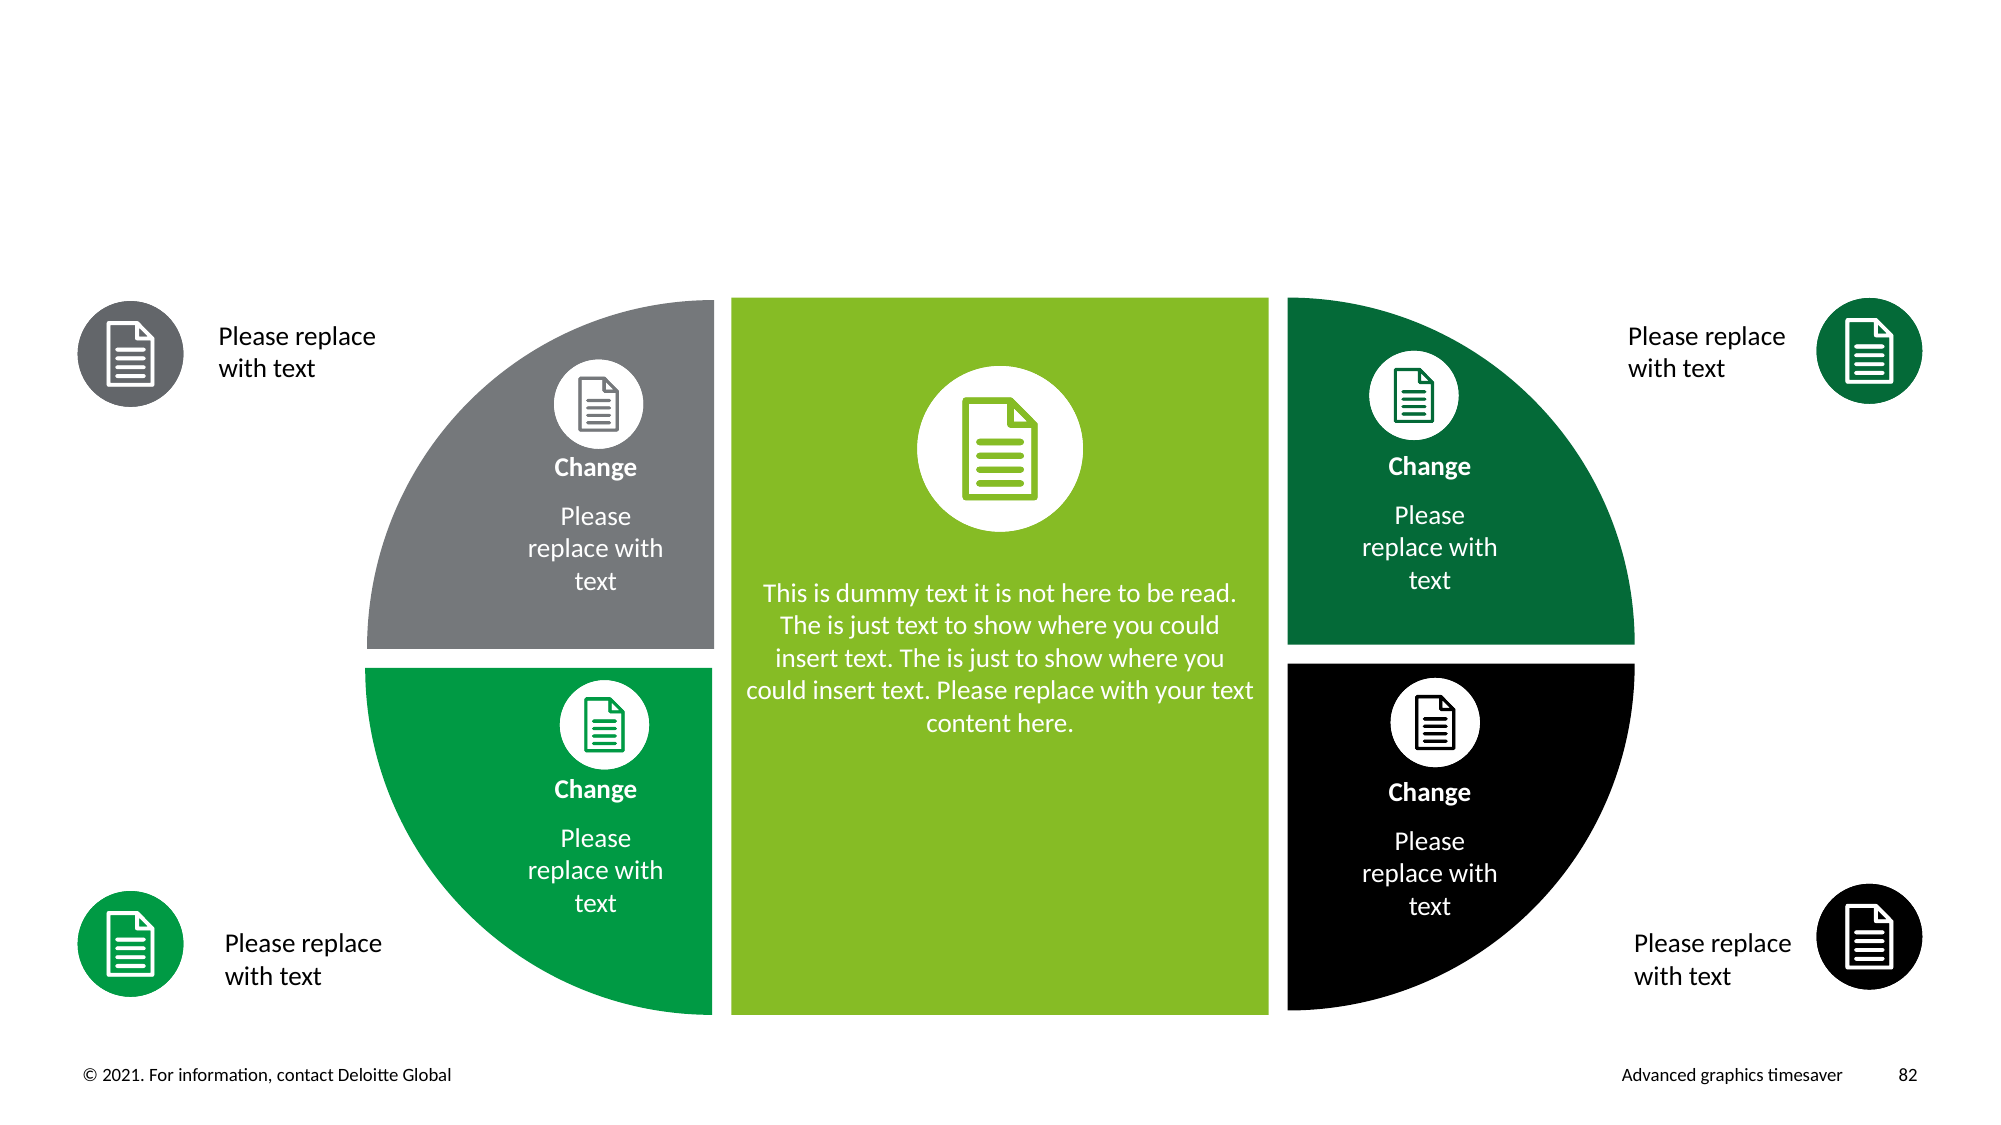

This is dummy text it is not here to be read. The is just text to show where you could insert text. The is just to show where you could insert text. Please replace with your text content here.

Please replace with text
Please replace with text

Change
Change
Please replace with text
Please replace with text

Change
Change
Please replace with text
Please replace with text

Please replace with text
Please replace with text